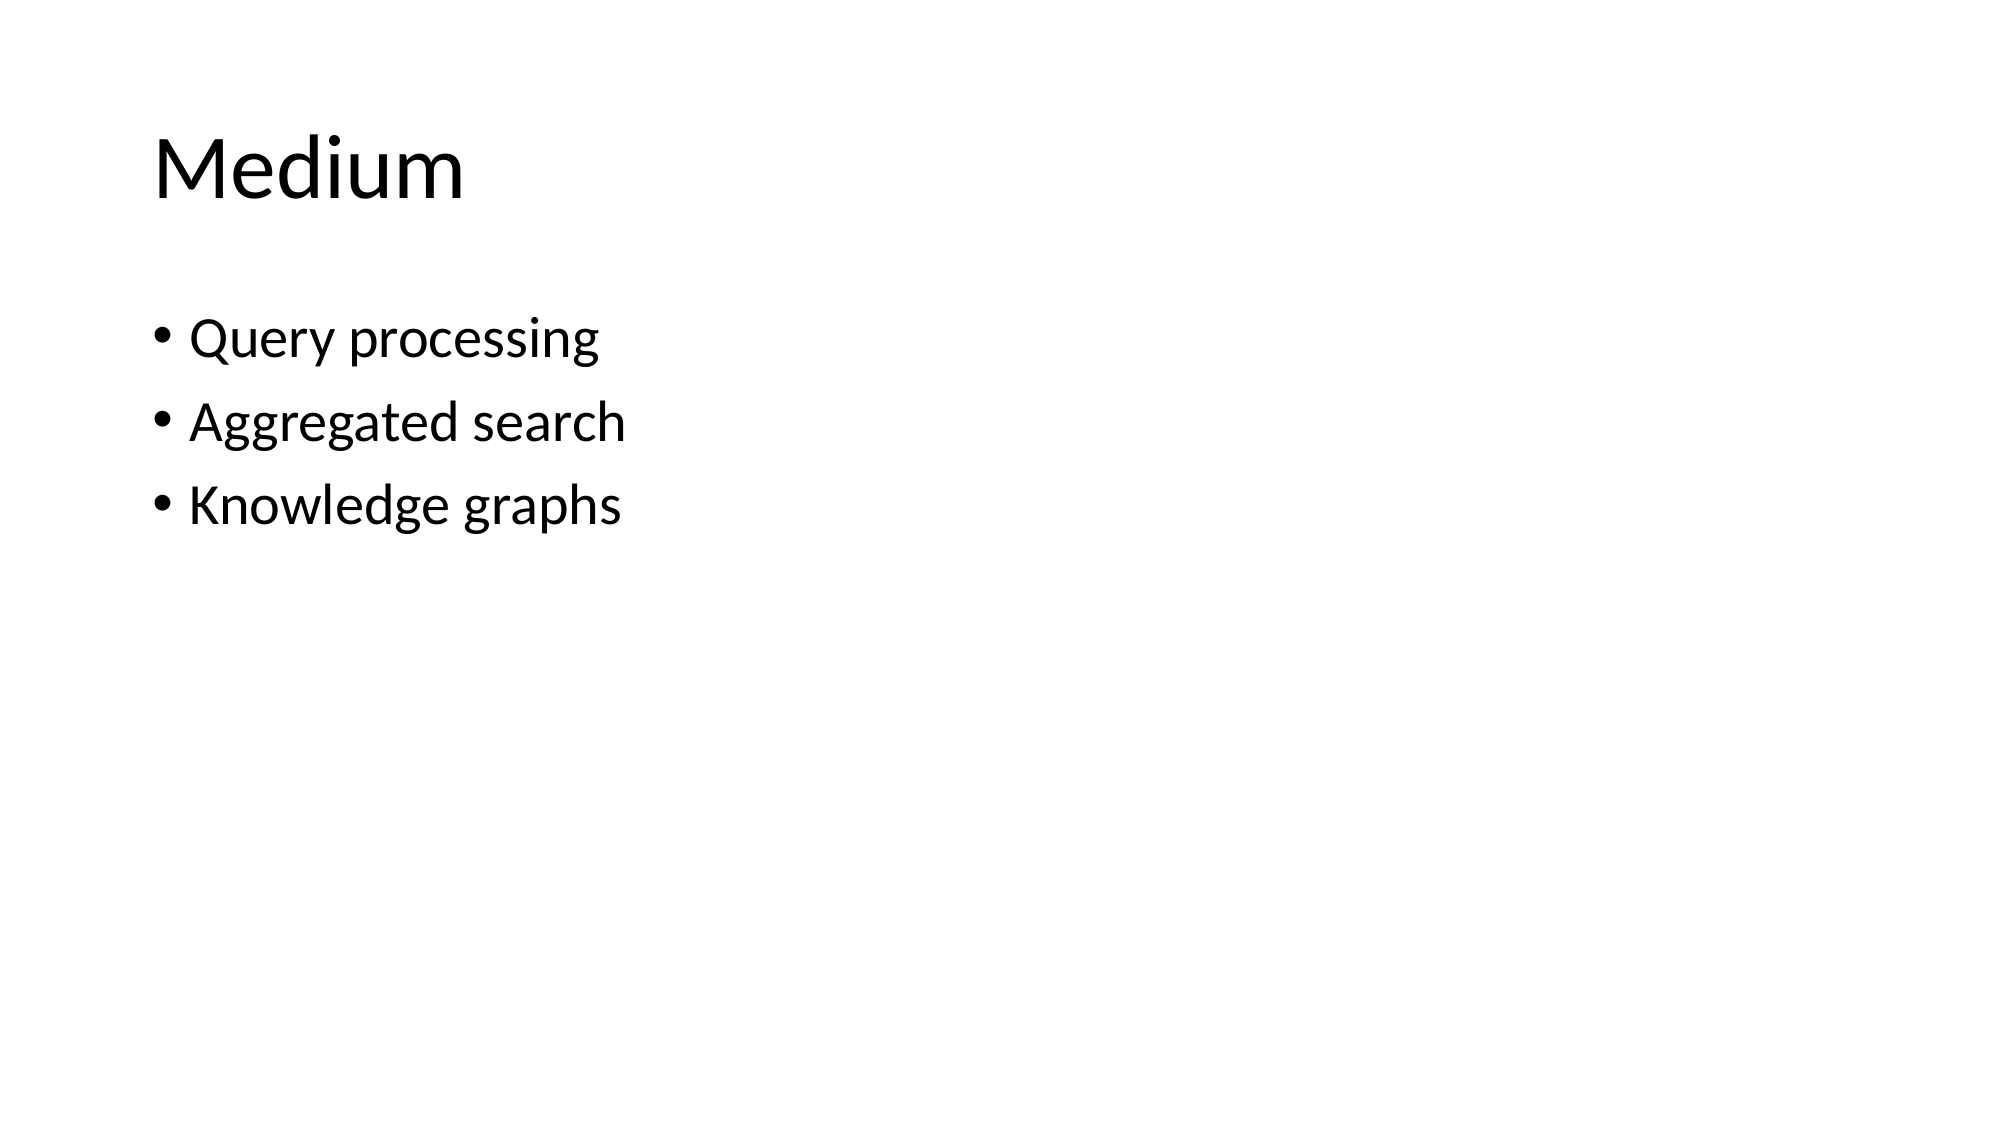

# Medium
Query processing
Aggregated search
Knowledge graphs